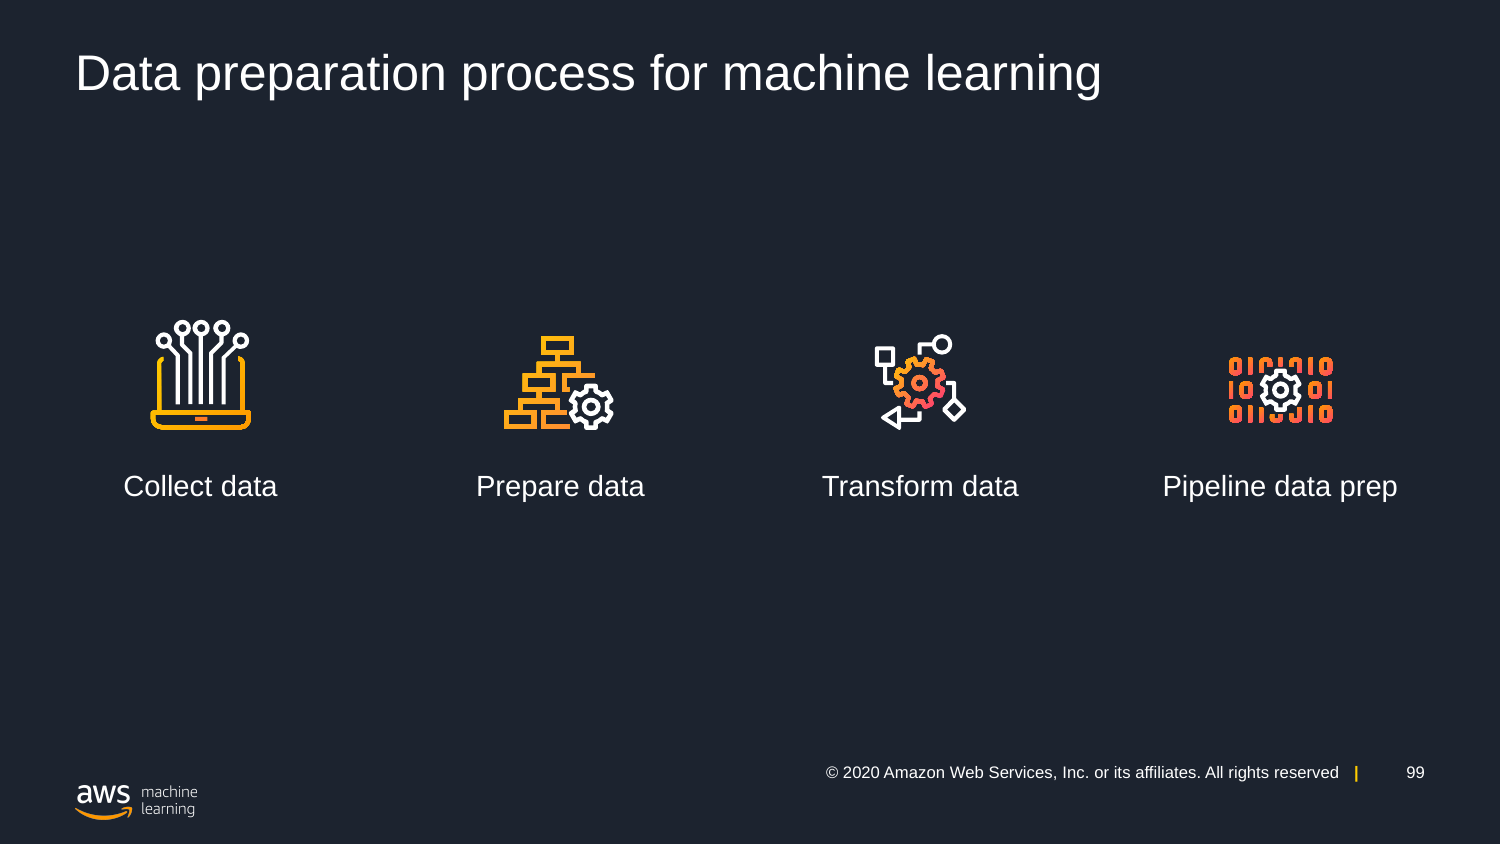

# Data preparation process for machine learning

Collect data
Prepare data
Transform data
Pipeline data prep